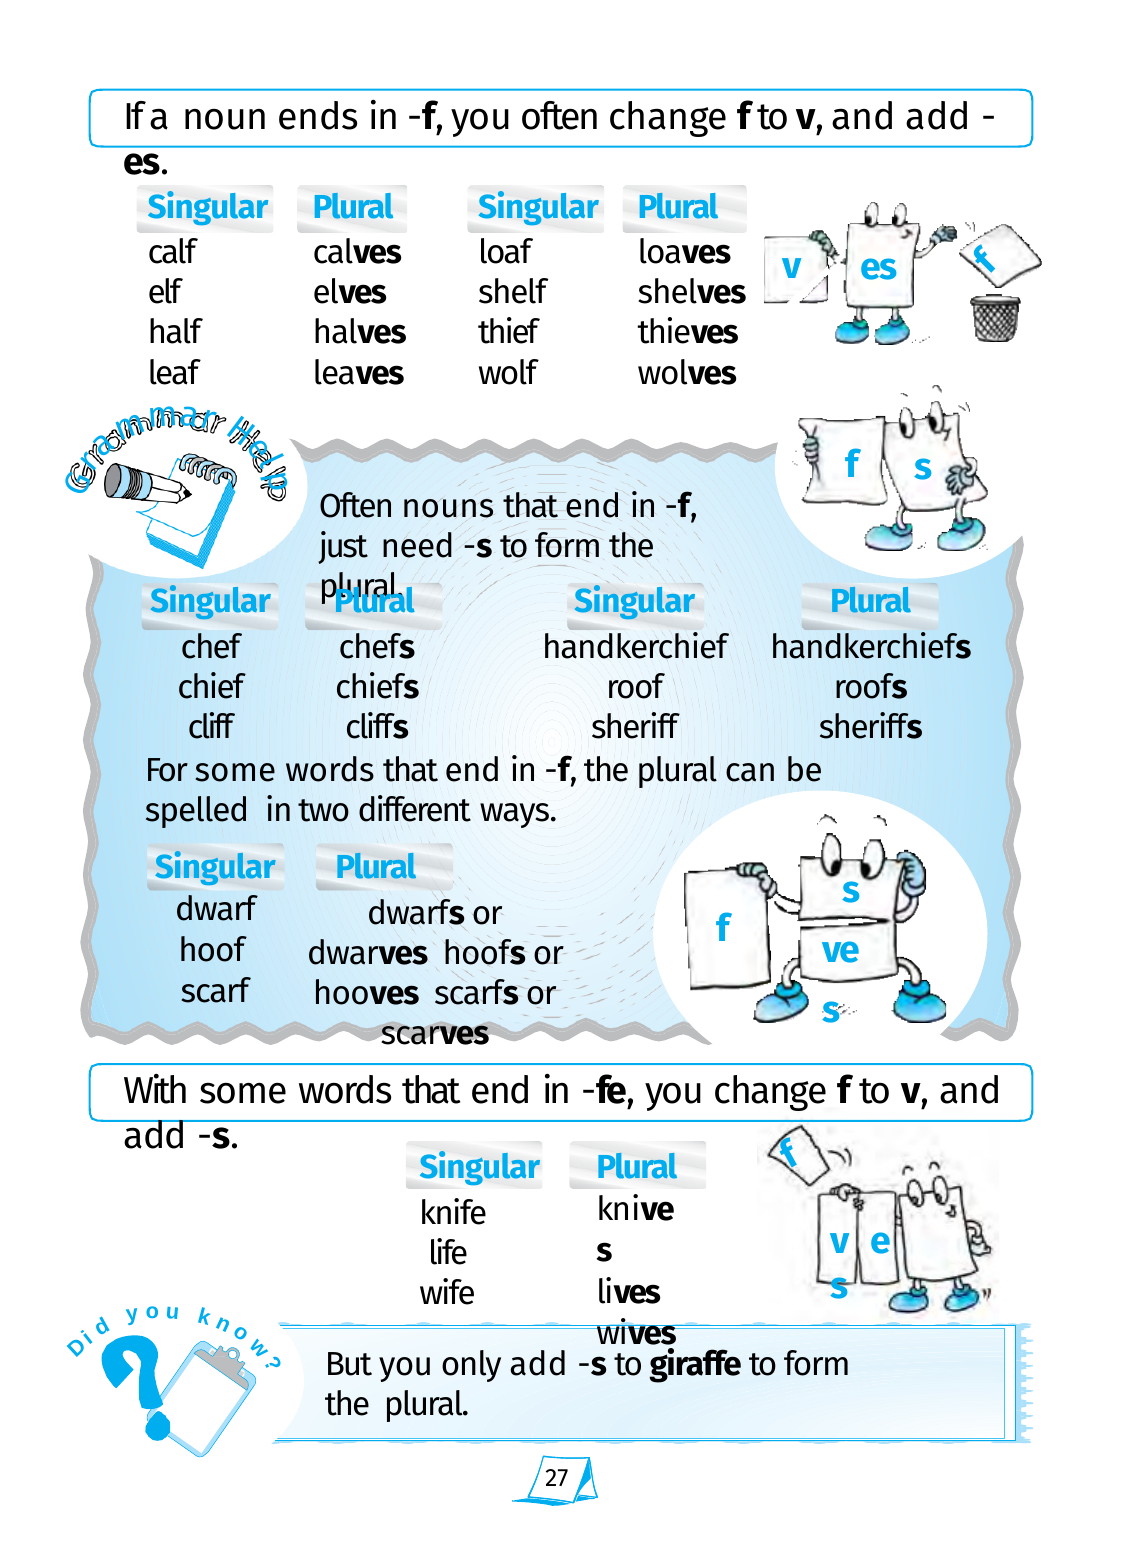

If a noun ends in -f, you often change f to v, and add -es.
| Singular | Plural | Singular | Plural |
| --- | --- | --- | --- |
| calf | calves | loaf | loaves |
| elf | elves | shelf | shelves |
| half | halves | thief | thieves |
| leaf | leaves | wolf | wolves |

f
v
es

m
a
r
m
H
a
r
f
s
e
l
G
p
Often nouns that end in -f, just  need -s to form the plural.
| Singular | Plural | Singular | Plural |
| --- | --- | --- | --- |
| chef | chefs | handkerchief | handkerchiefs |
| chief | chiefs | roof | roofs |
| cliff | cliffs | sheriff | sheriffs |
For some words that end in -f, the plural can be spelled  in two different ways.

Singular  dwarf  hoof  scarf
Plural
dwarfs or dwarves  hoofs or hooves  scarfs or scarves
s  ves
f
With some words that end in -fe, you change f to v, and add -s.

f
Singular
knife  life  wife
Plural  knives  lives  wives

v	e	s

o
y
u
k
d
n

i
o
D
But you only add -s to giraffe to form the  plural.
w
?
27